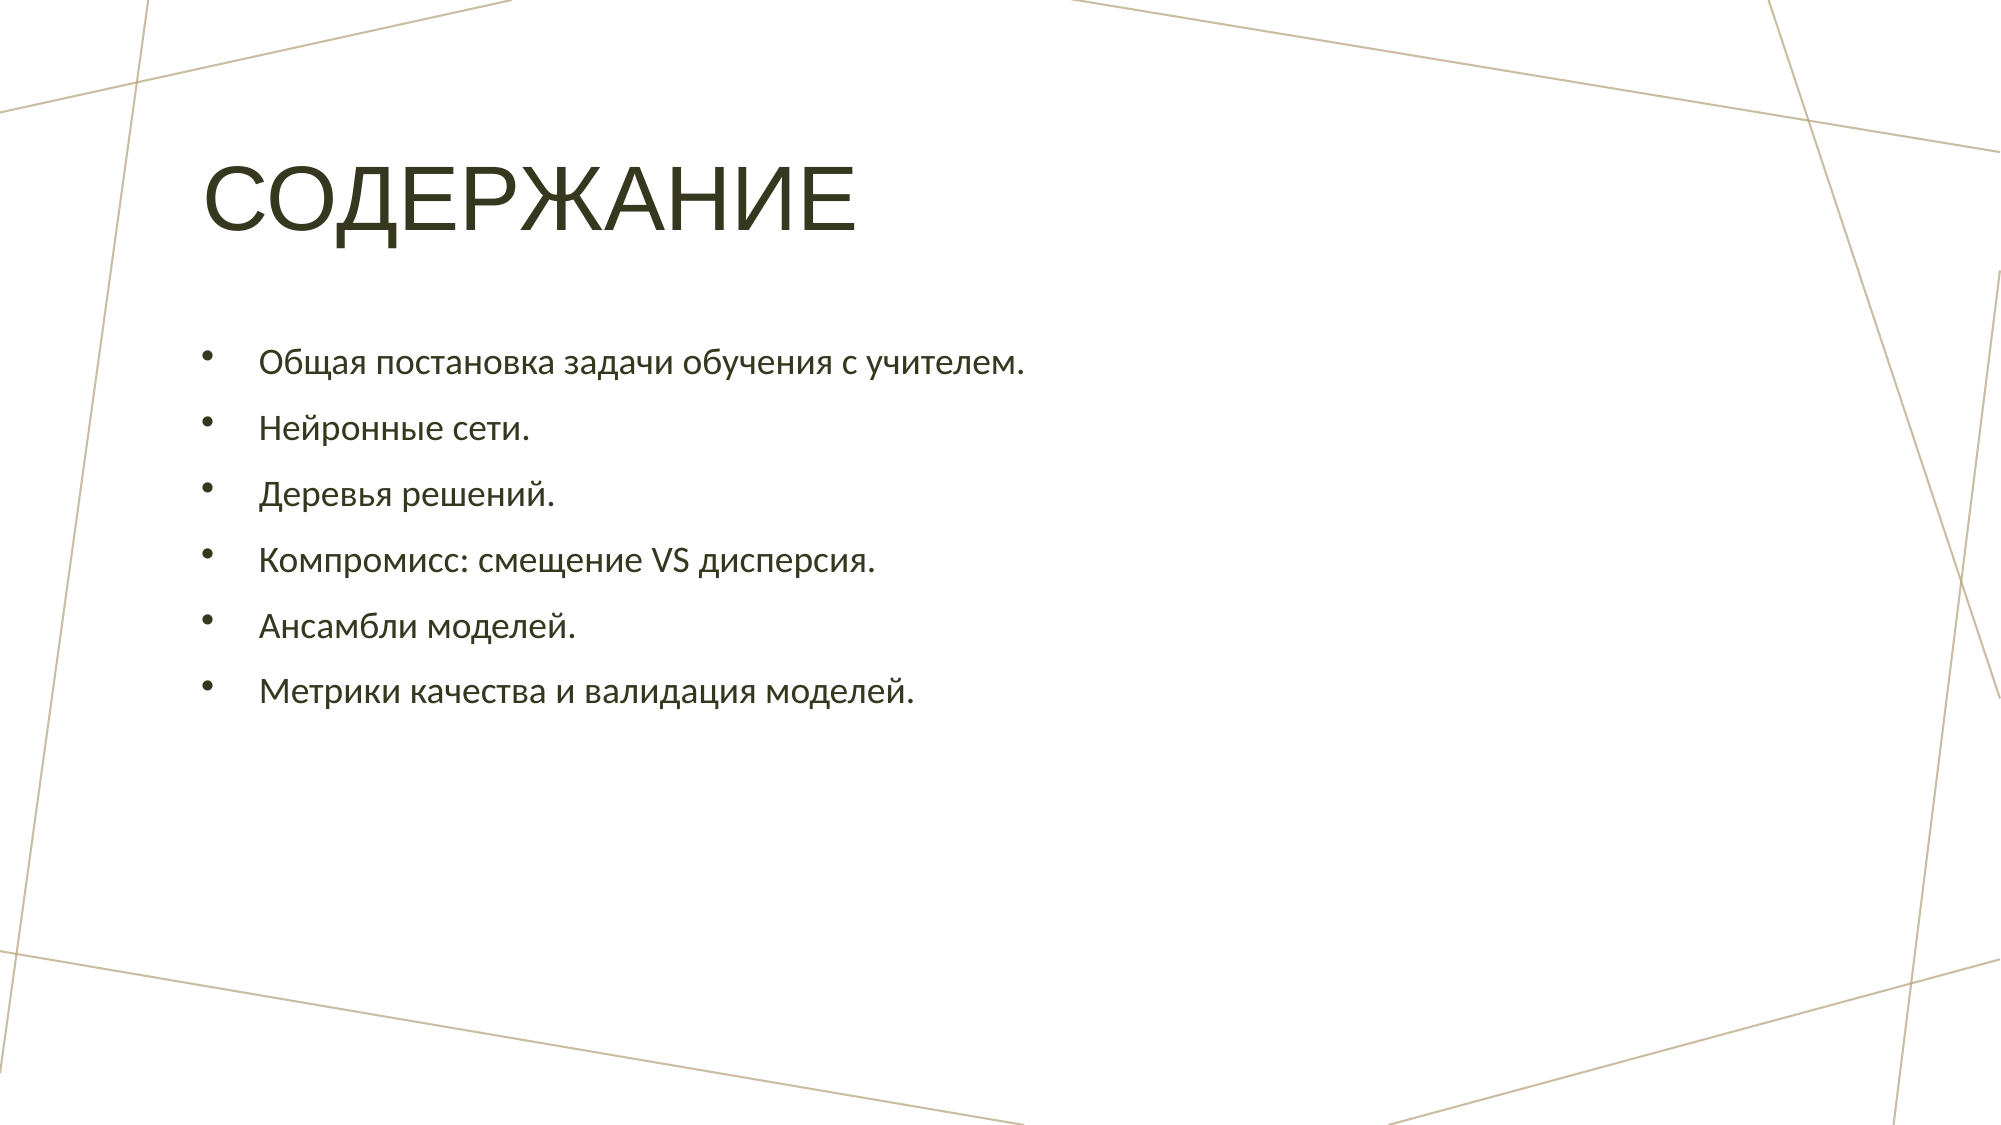

# содержание
Общая постановка задачи обучения с учителем.
Нейронные сети.
Деревья решений.
Компромисс: смещение VS дисперсия.
Ансамбли моделей.
Метрики качества и валидация моделей.